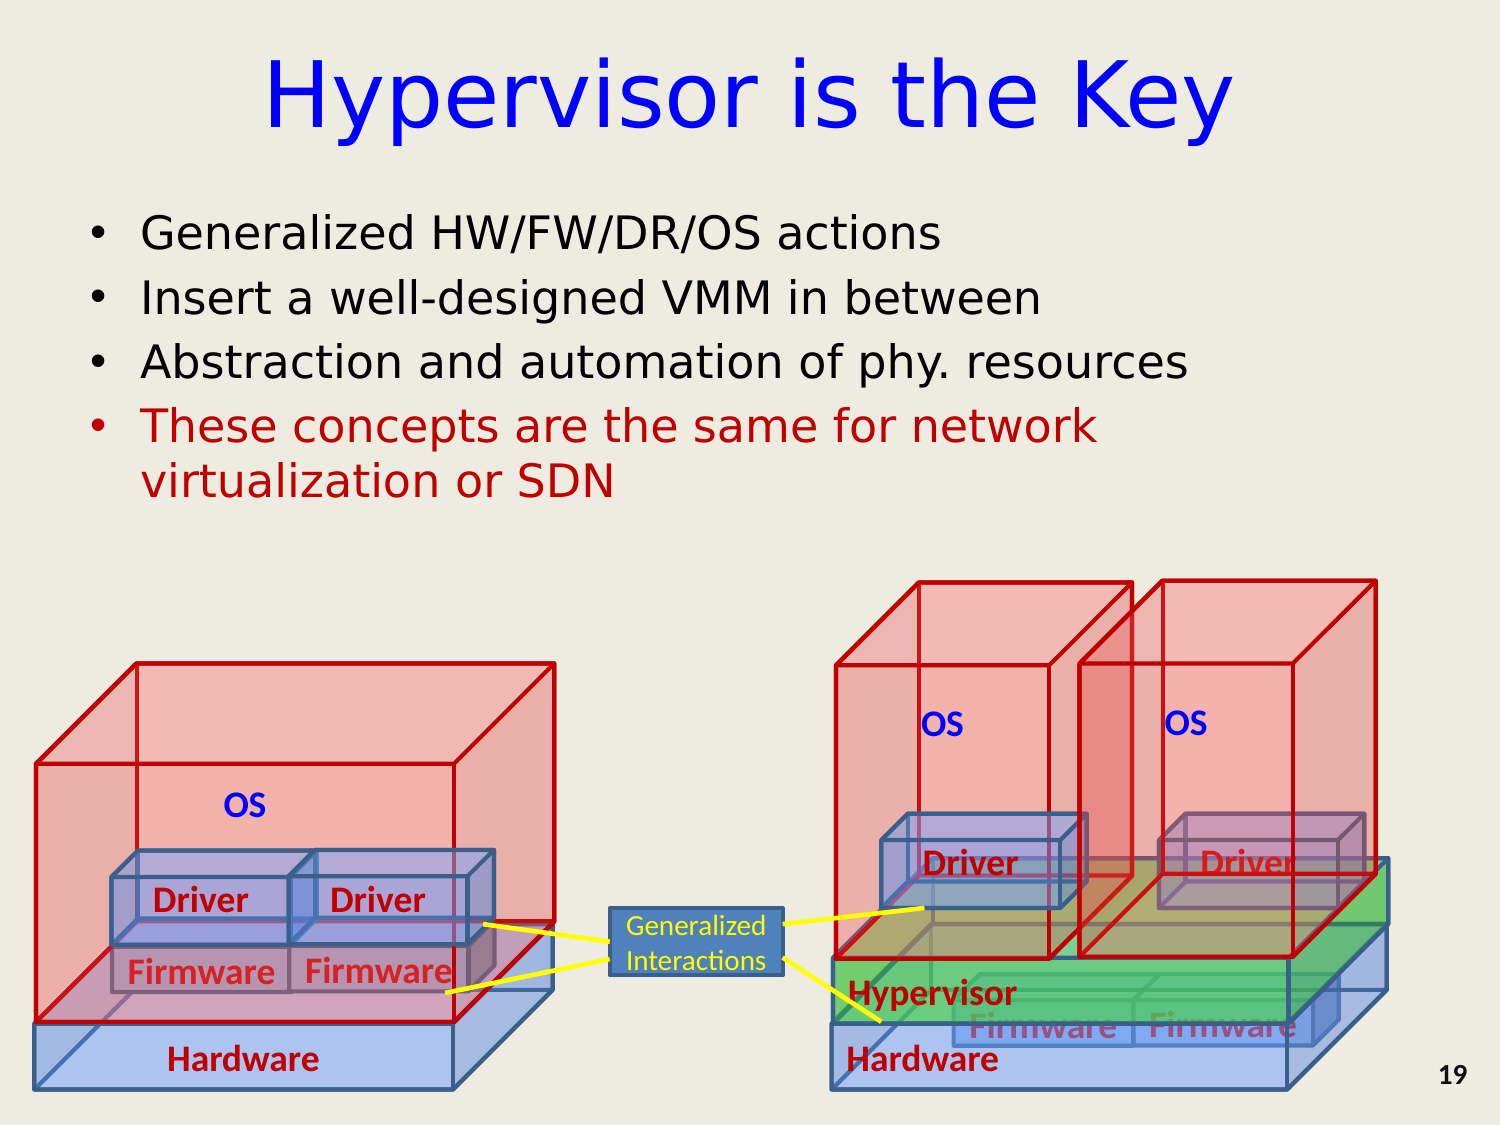

# Hypervisor is the Key
Generalized HW/FW/DR/OS actions
Insert a well-designed VMM in between
Abstraction and automation of phy. resources
These concepts are the same for network virtualization or SDN

OS

OS

OS

Driver

Driver

Driver

Driver

Hypervisor
Generalized
Interactions
Firmware
Firmware

Hardware

Hardware
Firmware
Firmware
19